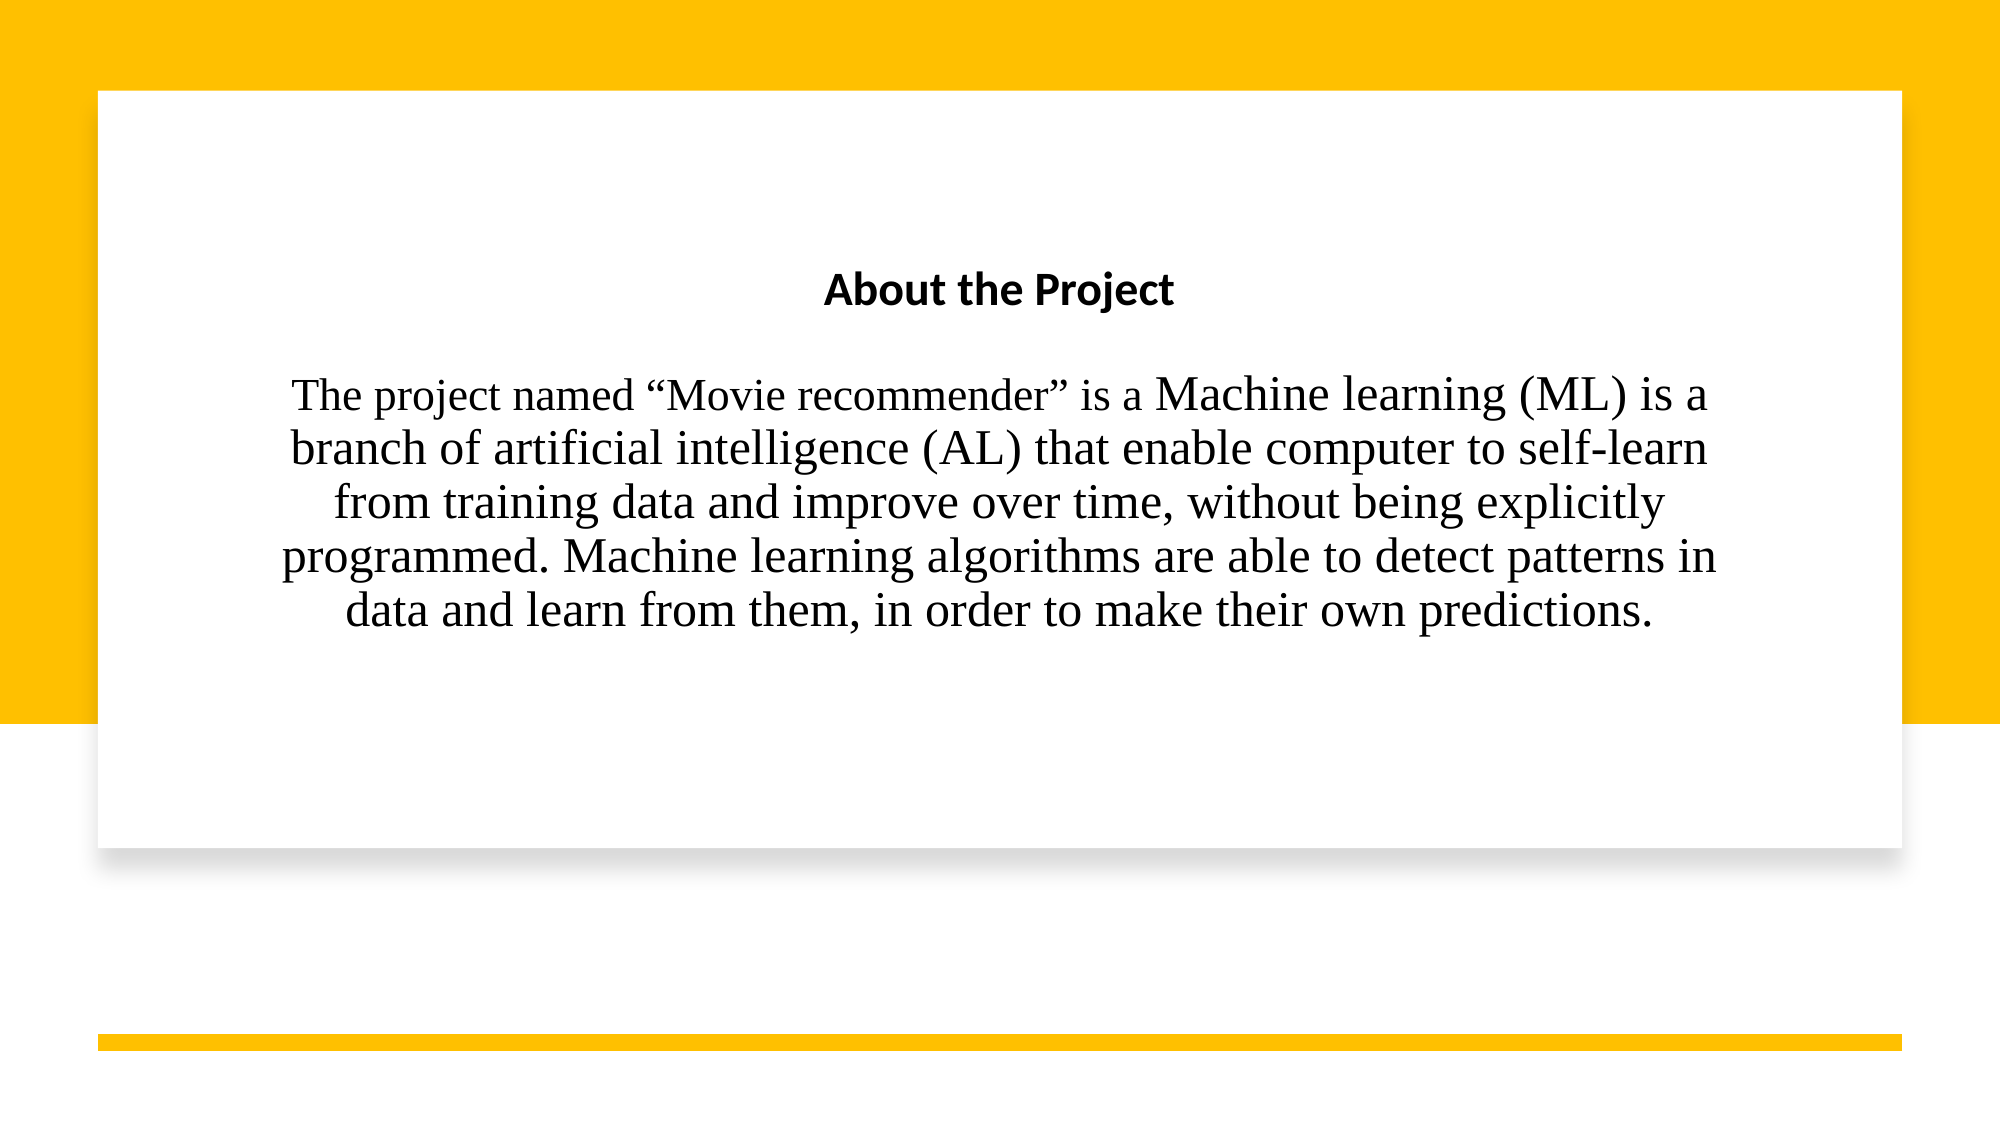

# About the Project The project named “Movie recommender” is a Machine learning (ML) is a branch of artificial intelligence (AL) that enable computer to self-learn from training data and improve over time, without being explicitly programmed. Machine learning algorithms are able to detect patterns in data and learn from them, in order to make their own predictions.